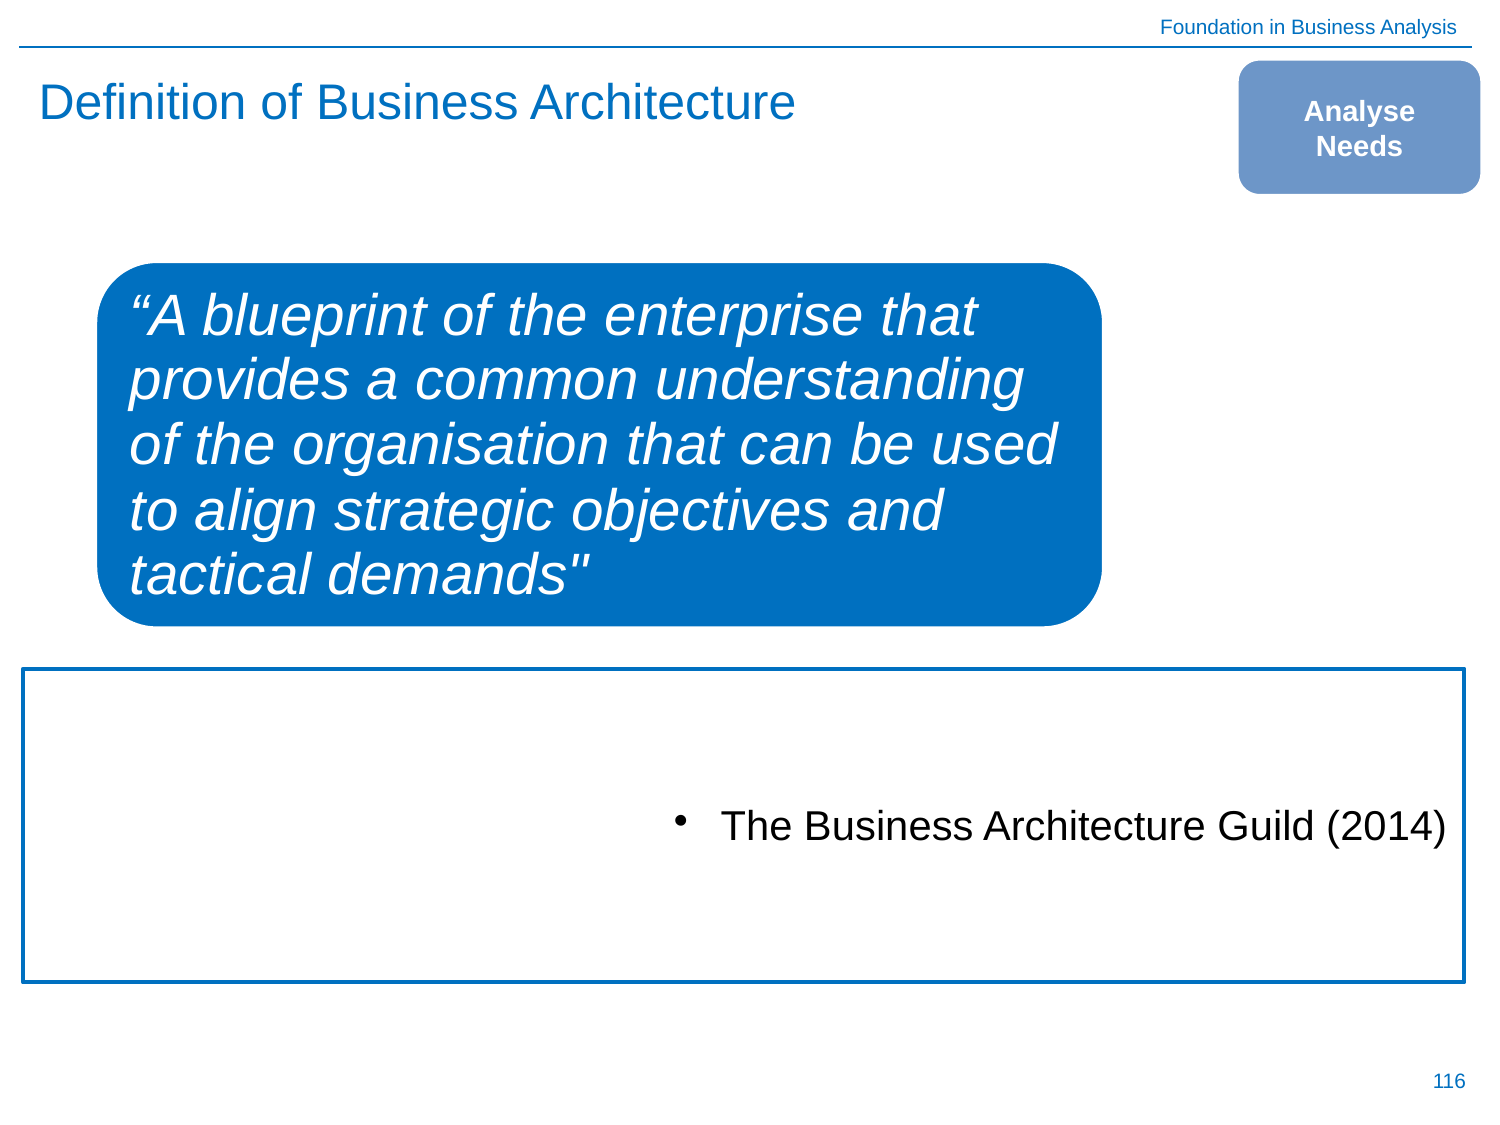

# Definition of Business Architecture
Analyse Needs
“A blueprint of the enterprise that provides a common understanding of the organisation that can be used to align strategic objectives and tactical demands"
The Business Architecture Guild (2014)